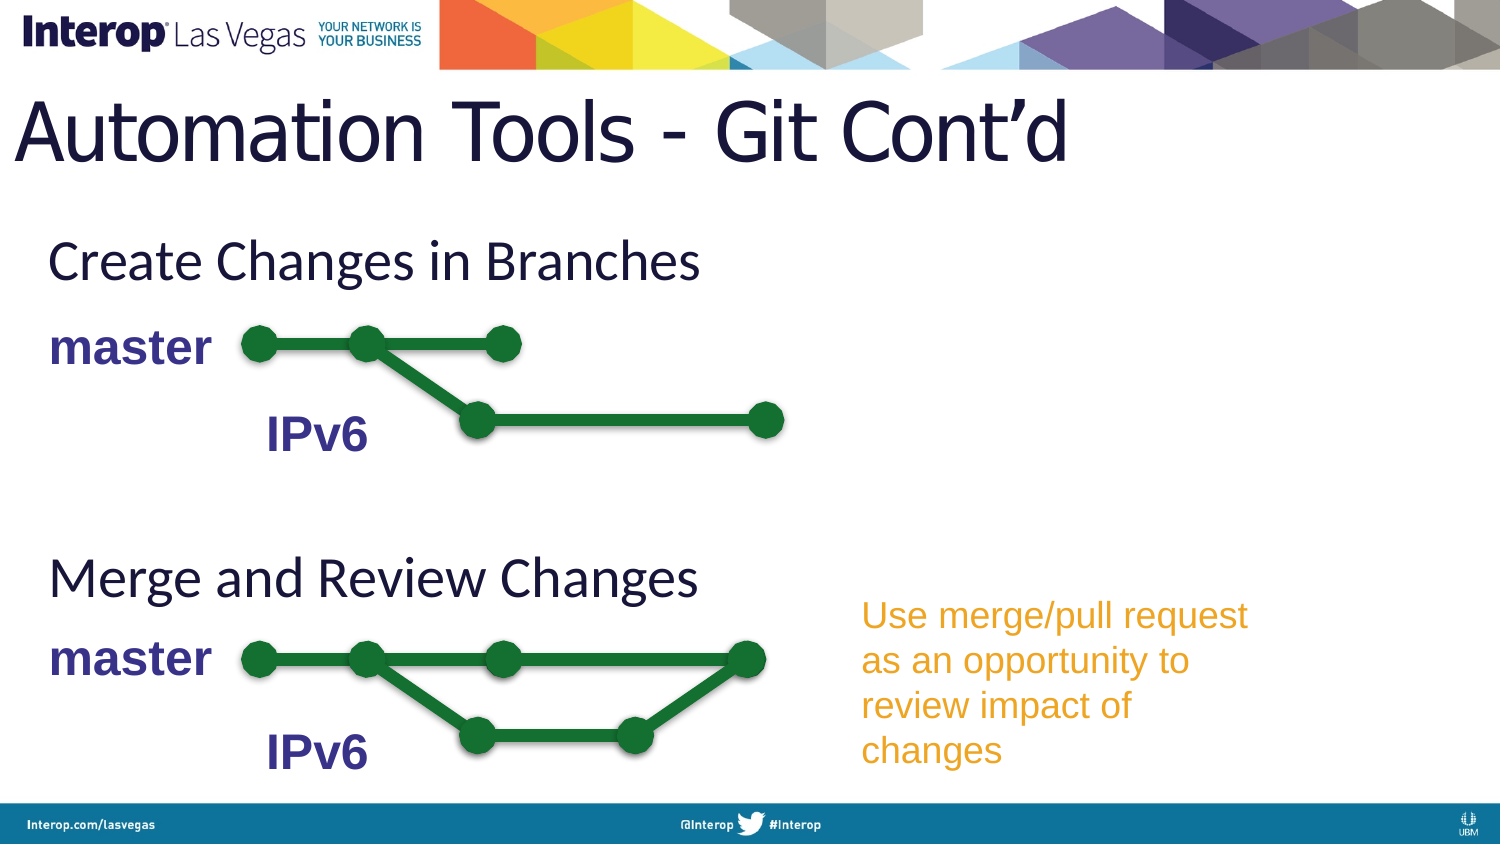

# Automation Tools - Git Cont’d
Create Changes in Branches
master
IPv6
Merge and Review Changes
Use merge/pull request as an opportunity to review impact of changes
master
IPv6